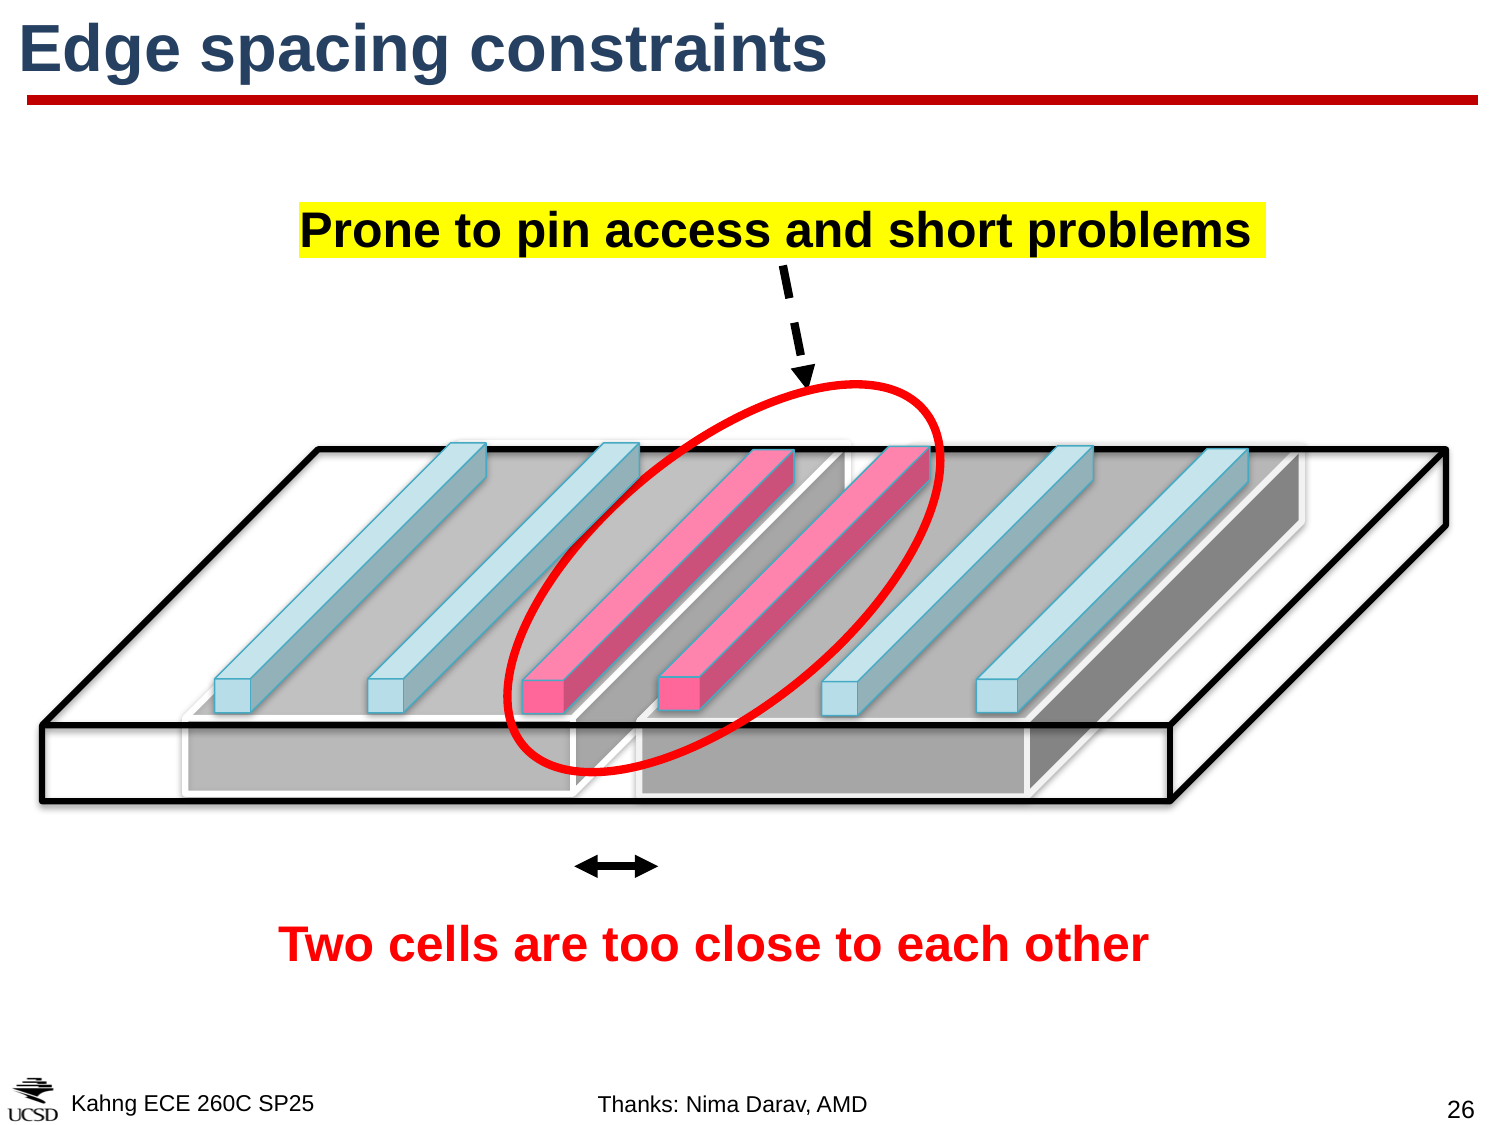

# Edge spacing constraints
Prone to pin access and short problems

Two cells are too close to each other
Kahng ECE 260C SP25
Thanks: Nima Darav, AMD